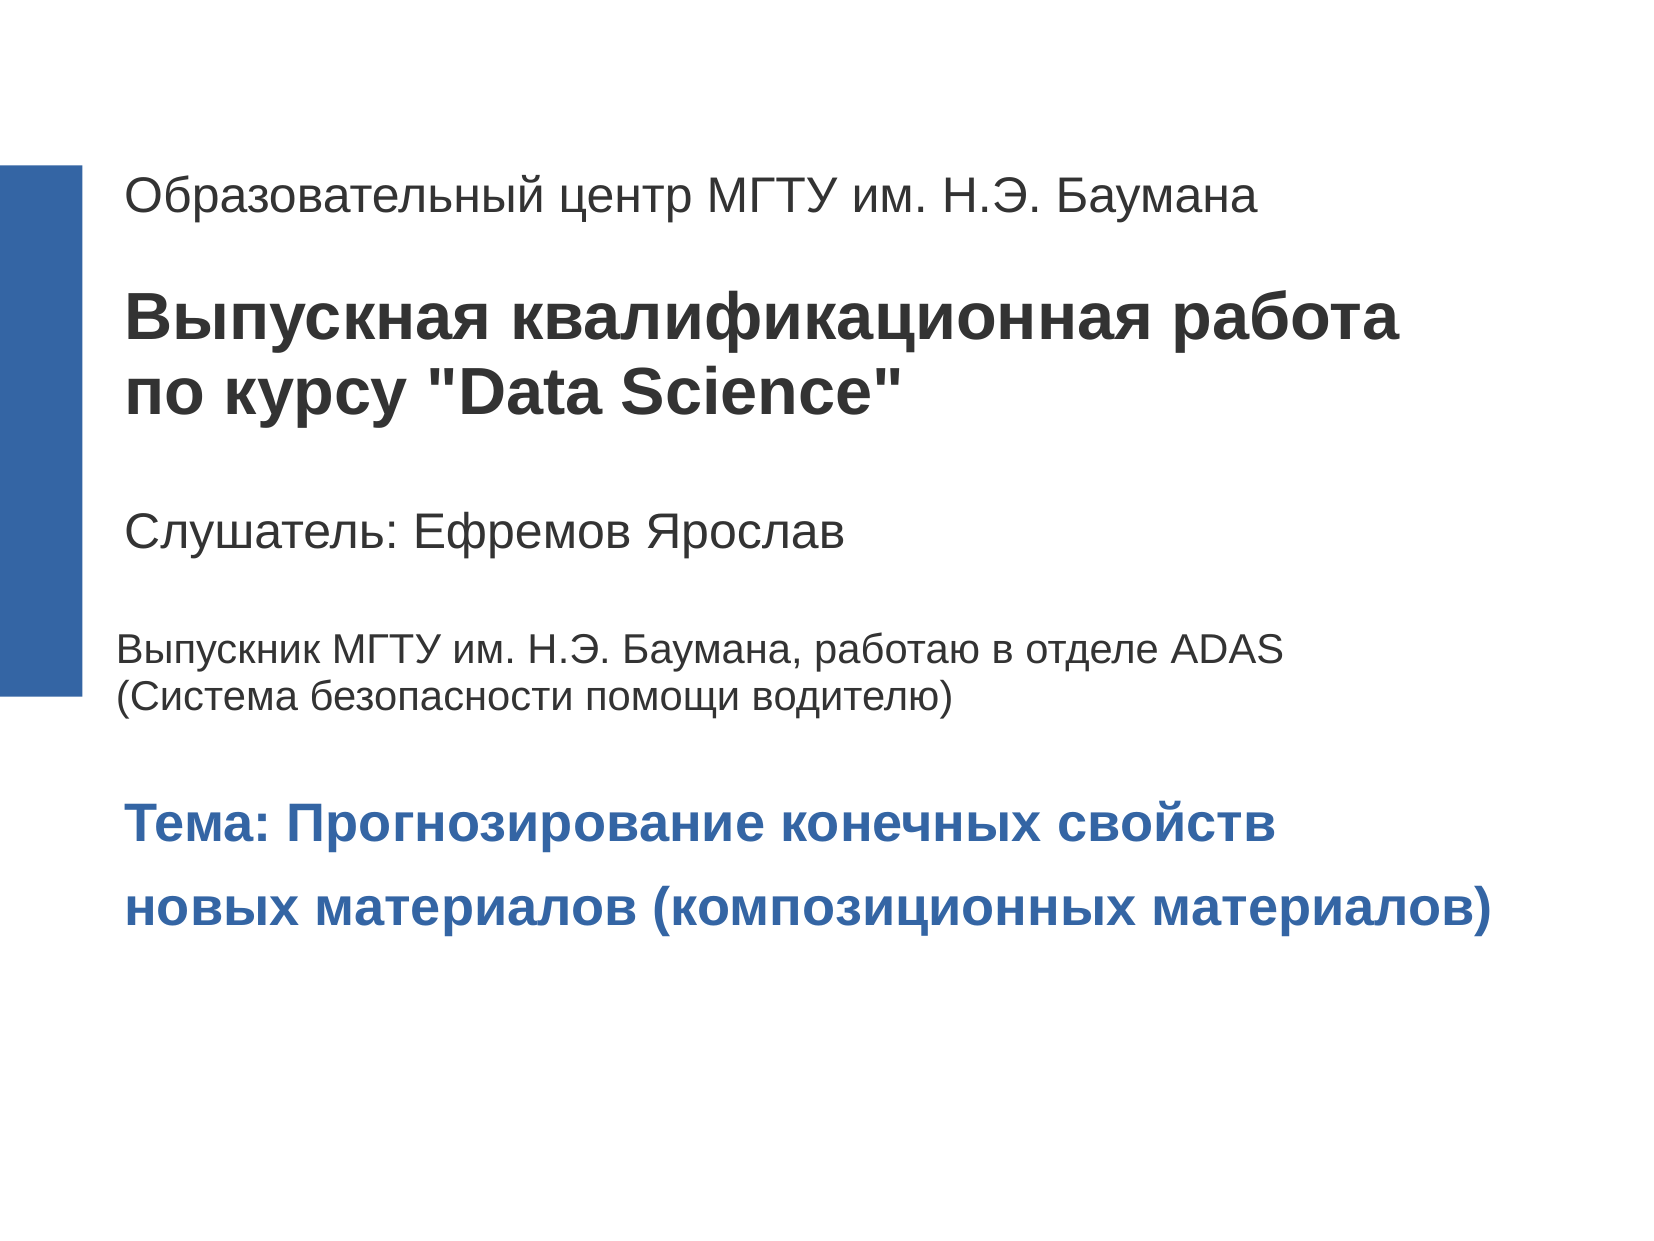

Образовательный центр МГТУ им. Н.Э. Баумана

Выпускная квалификационная работа
по курсу "Data Science"

Слушатель: Ефремов Ярослав

Выпускник МГТУ им. Н.Э. Баумана, работаю в отделе ADAS
(Система безопасности помощи водителю)
Тема: Прогнозирование конечных свойств
новых материалов (композиционных материалов)